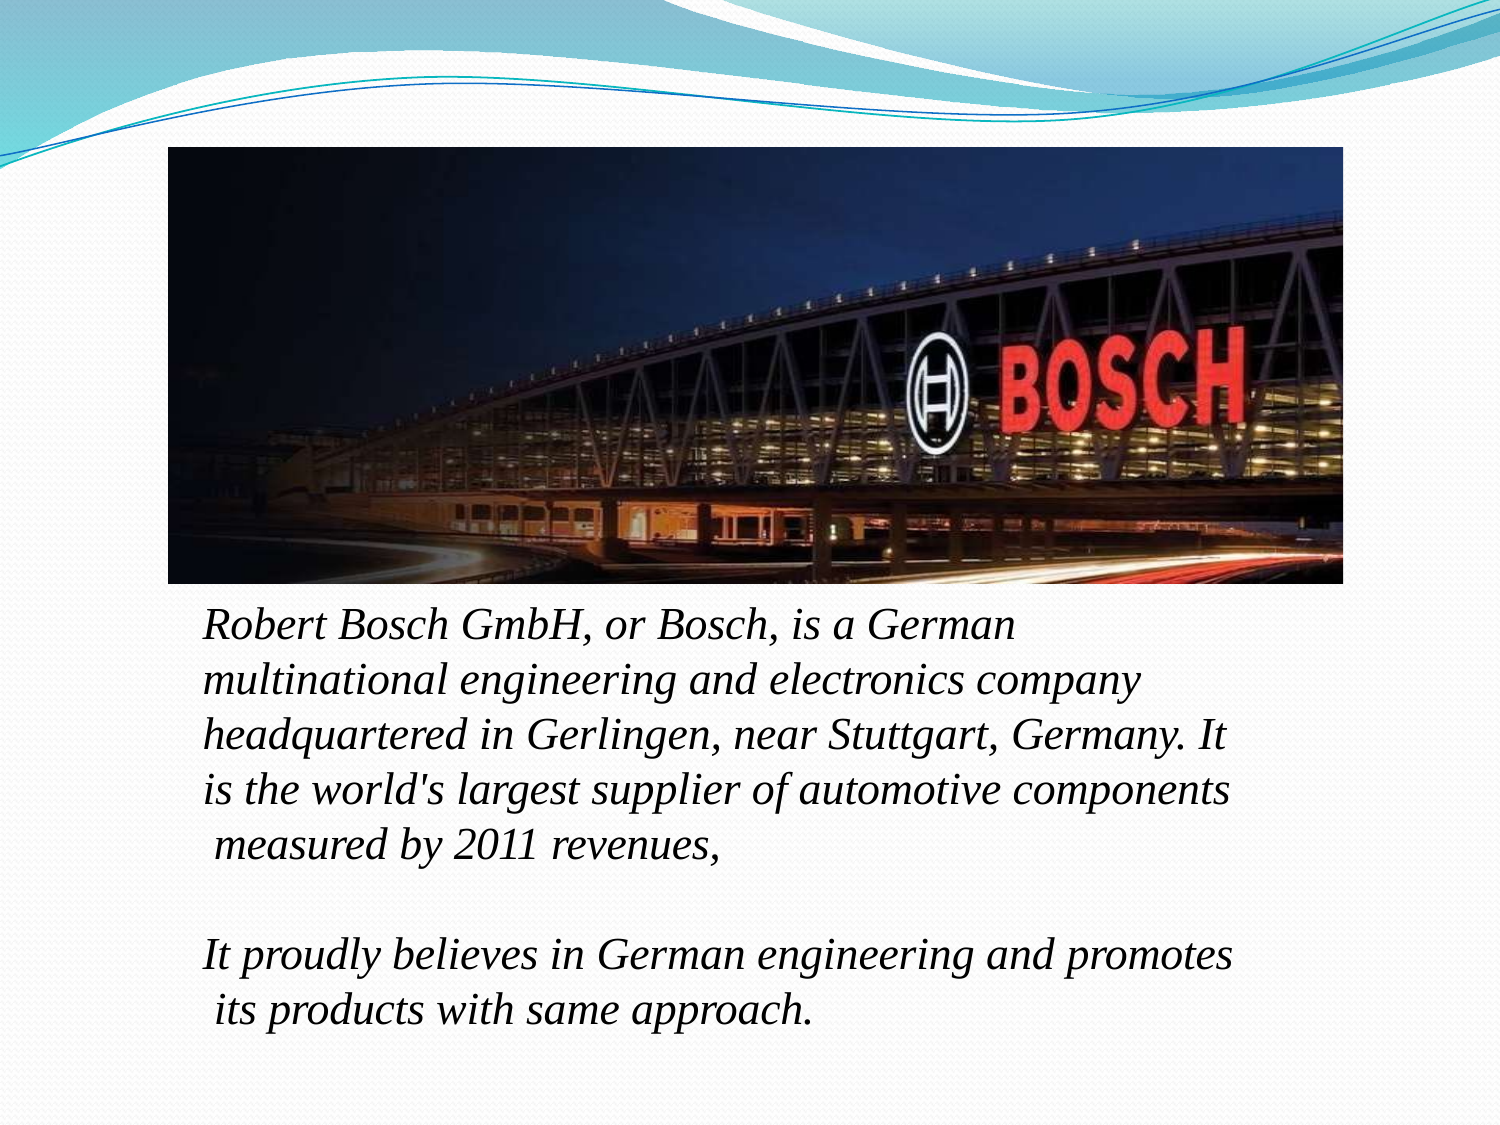

Robert Bosch GmbH, or Bosch, is a German  multinational engineering and electronics company  headquartered in Gerlingen, near Stuttgart, Germany. It  is the world's largest supplier of automotive components  measured by 2011 revenues,
It proudly believes in German engineering and promotes  its products with same approach.